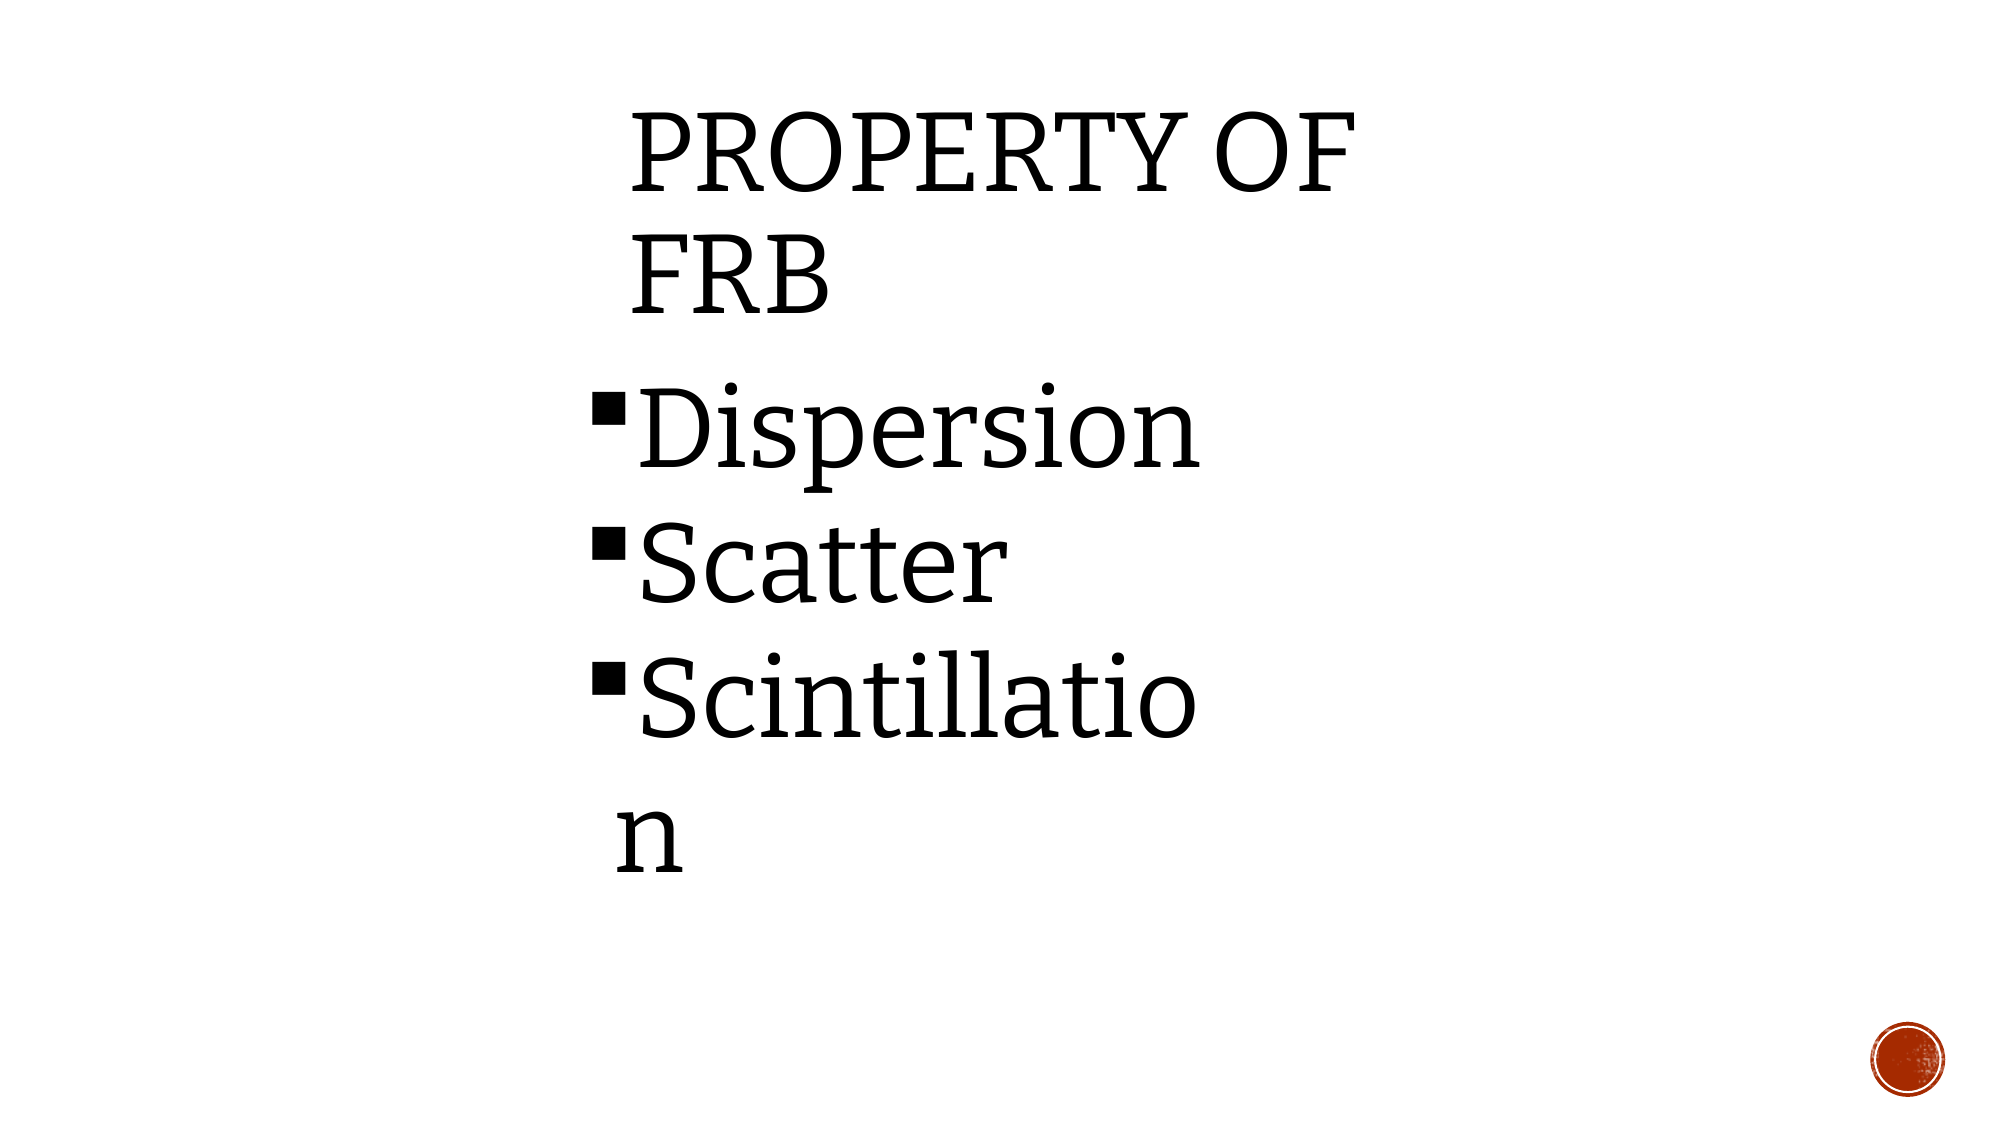

# Property of FRB
Dispersion
Scatter
Scintillation